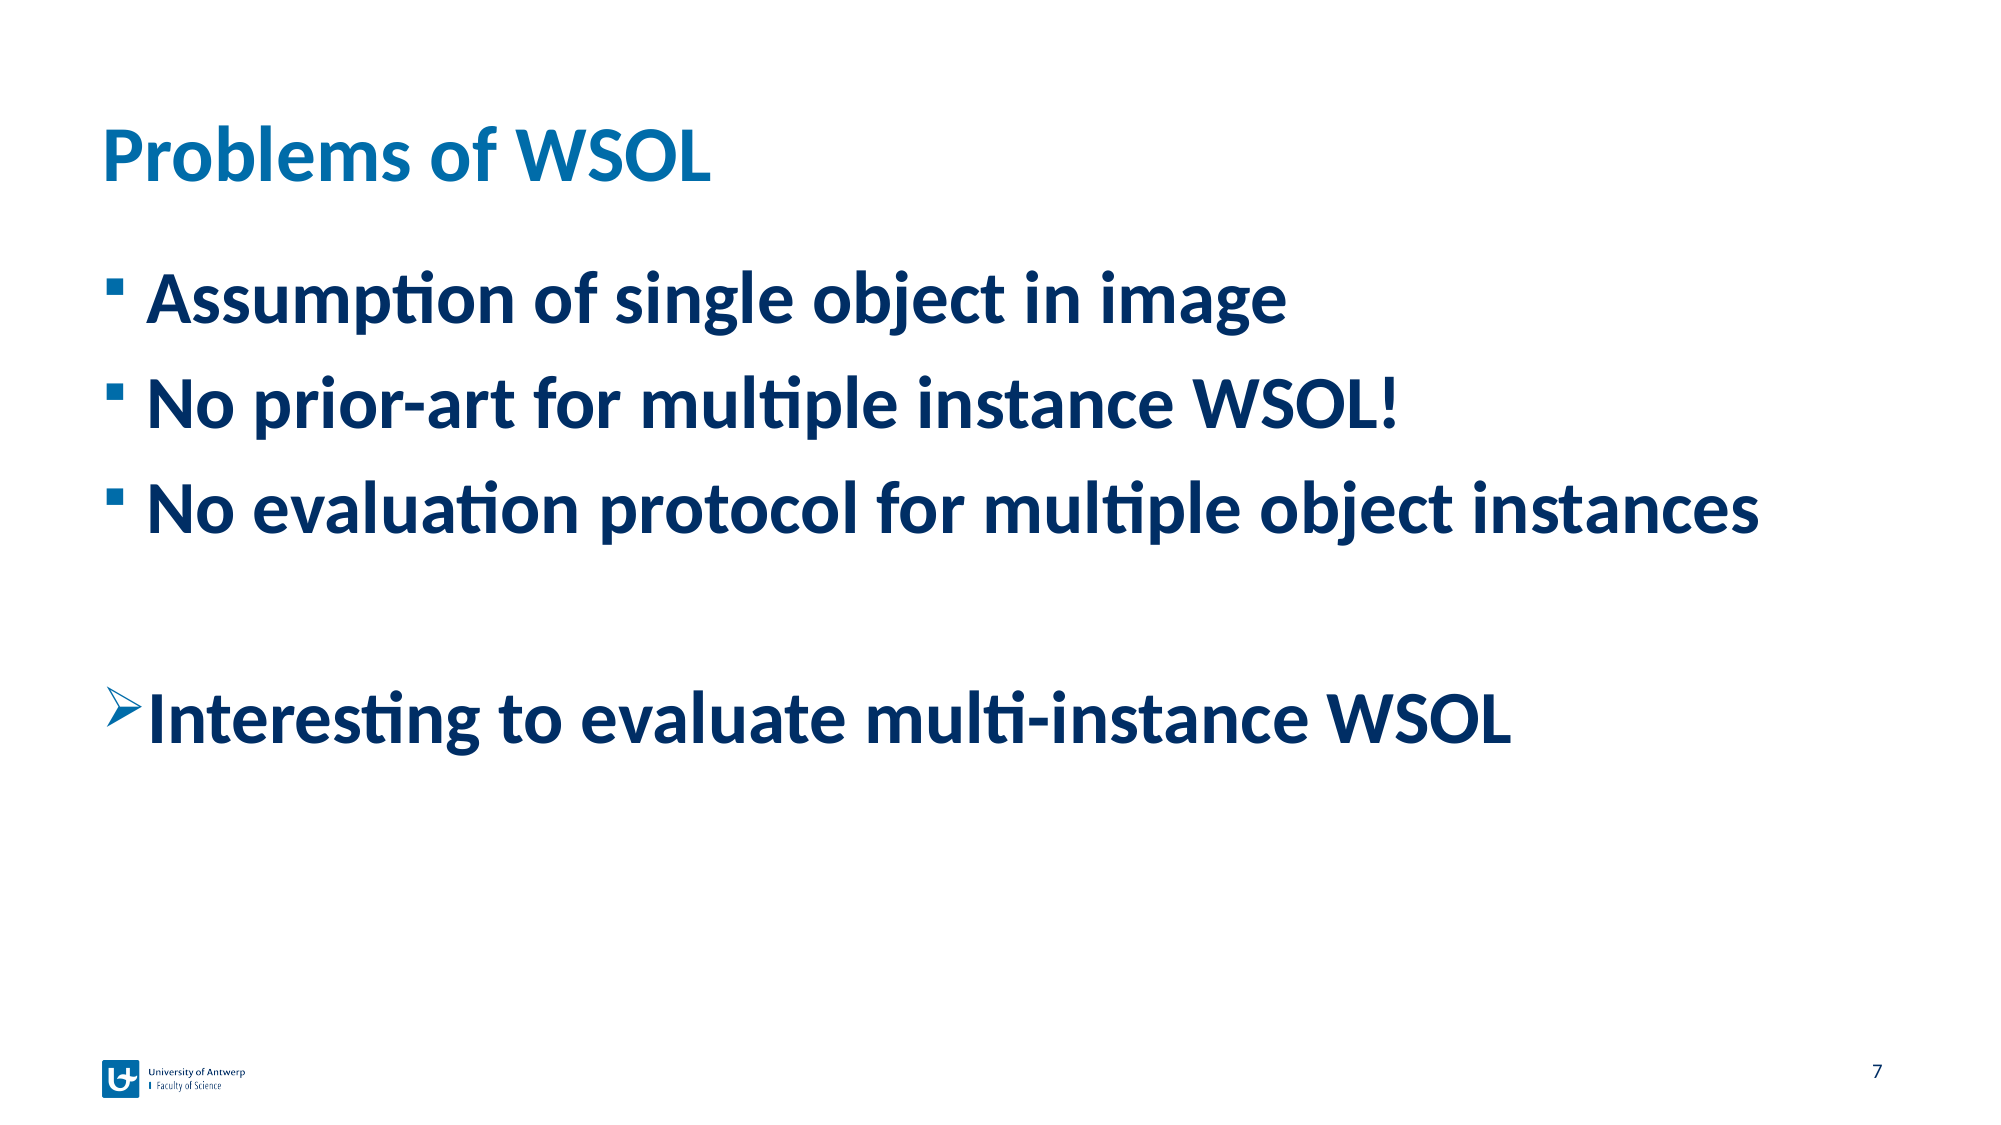

# Problems of WSOL
Assumption of single object in image
No prior-art for multiple instance WSOL!
No evaluation protocol for multiple object instances

Interesting to evaluate multi-instance WSOL
7